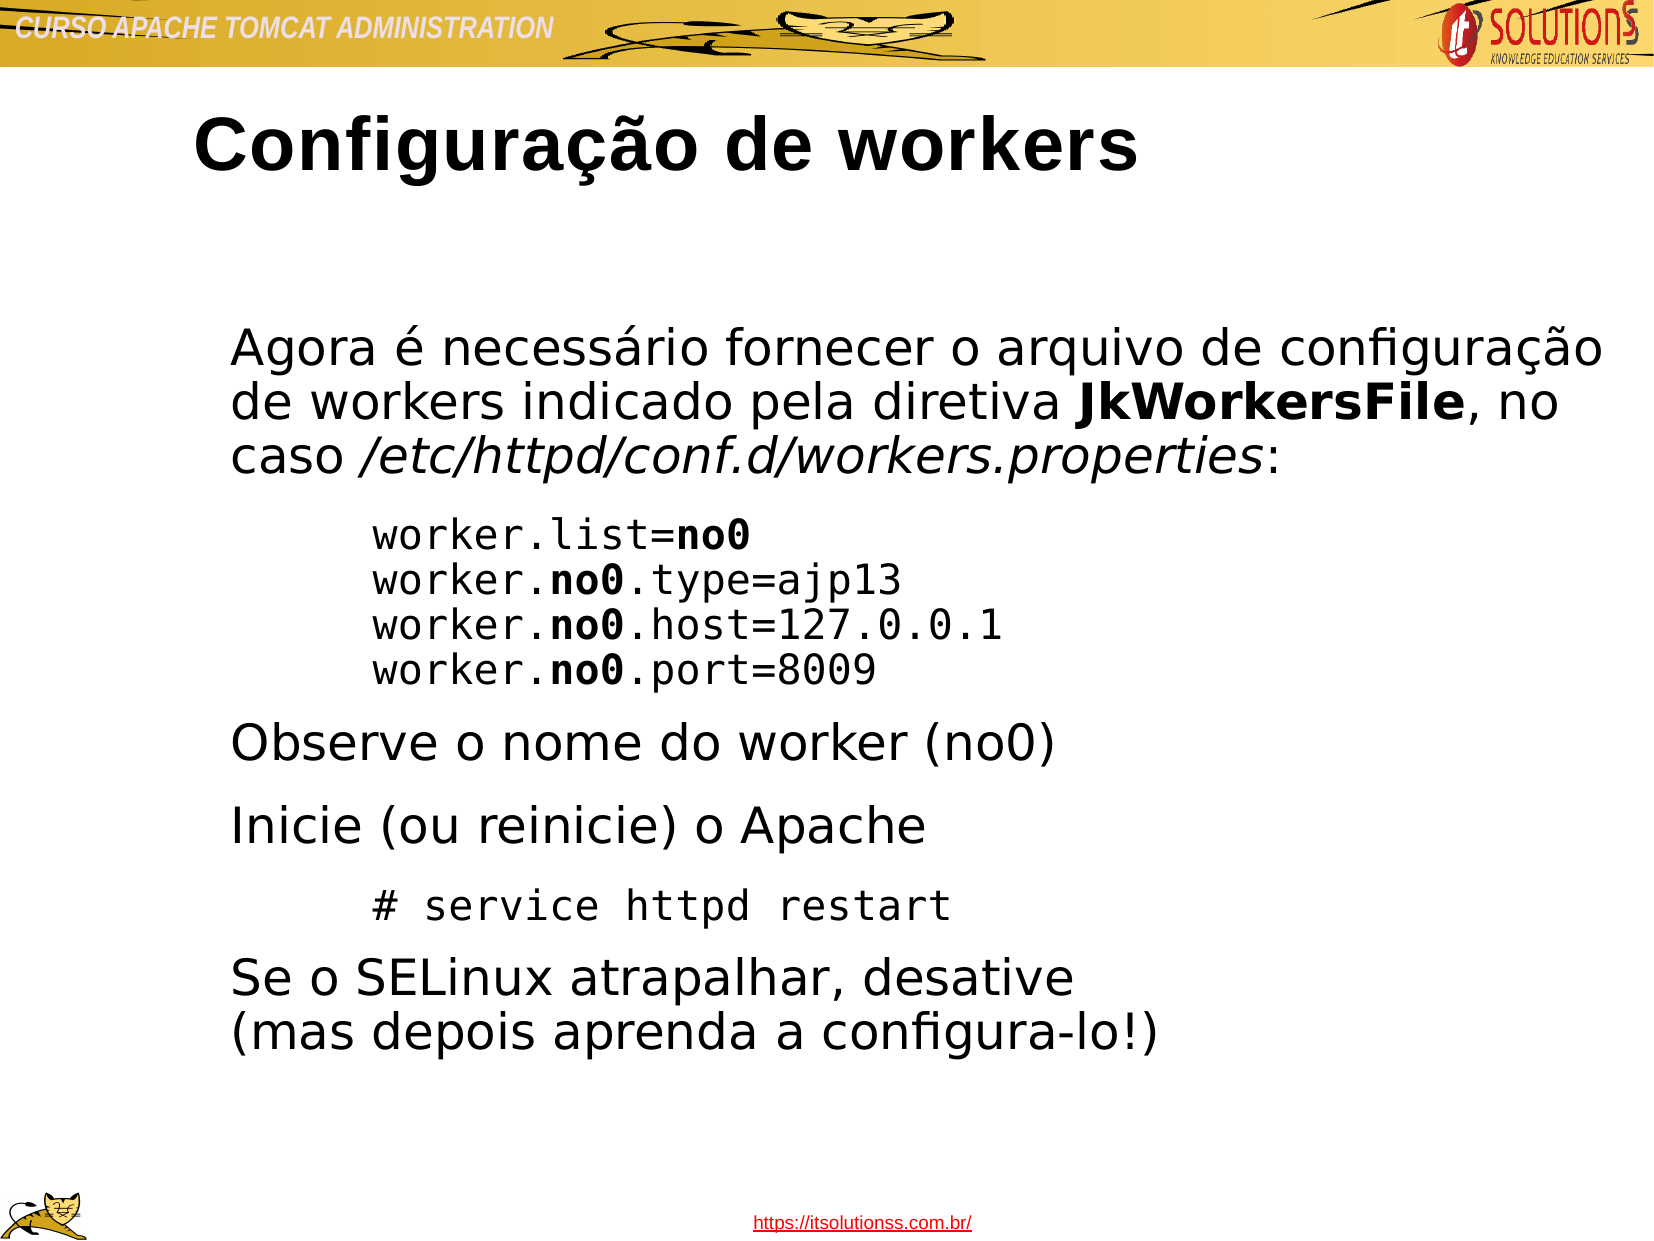

Configuração de workers
Agora é necessário fornecer o arquivo de configuração de workers indicado pela diretiva JkWorkersFile, no caso /etc/httpd/conf.d/workers.properties:
worker.list=no0
worker.no0.type=ajp13
worker.no0.host=127.0.0.1
worker.no0.port=8009
Observe o nome do worker (no0)
Inicie (ou reinicie) o Apache
# service httpd restart
Se o SELinux atrapalhar, desative
(mas depois aprenda a configura-lo!)